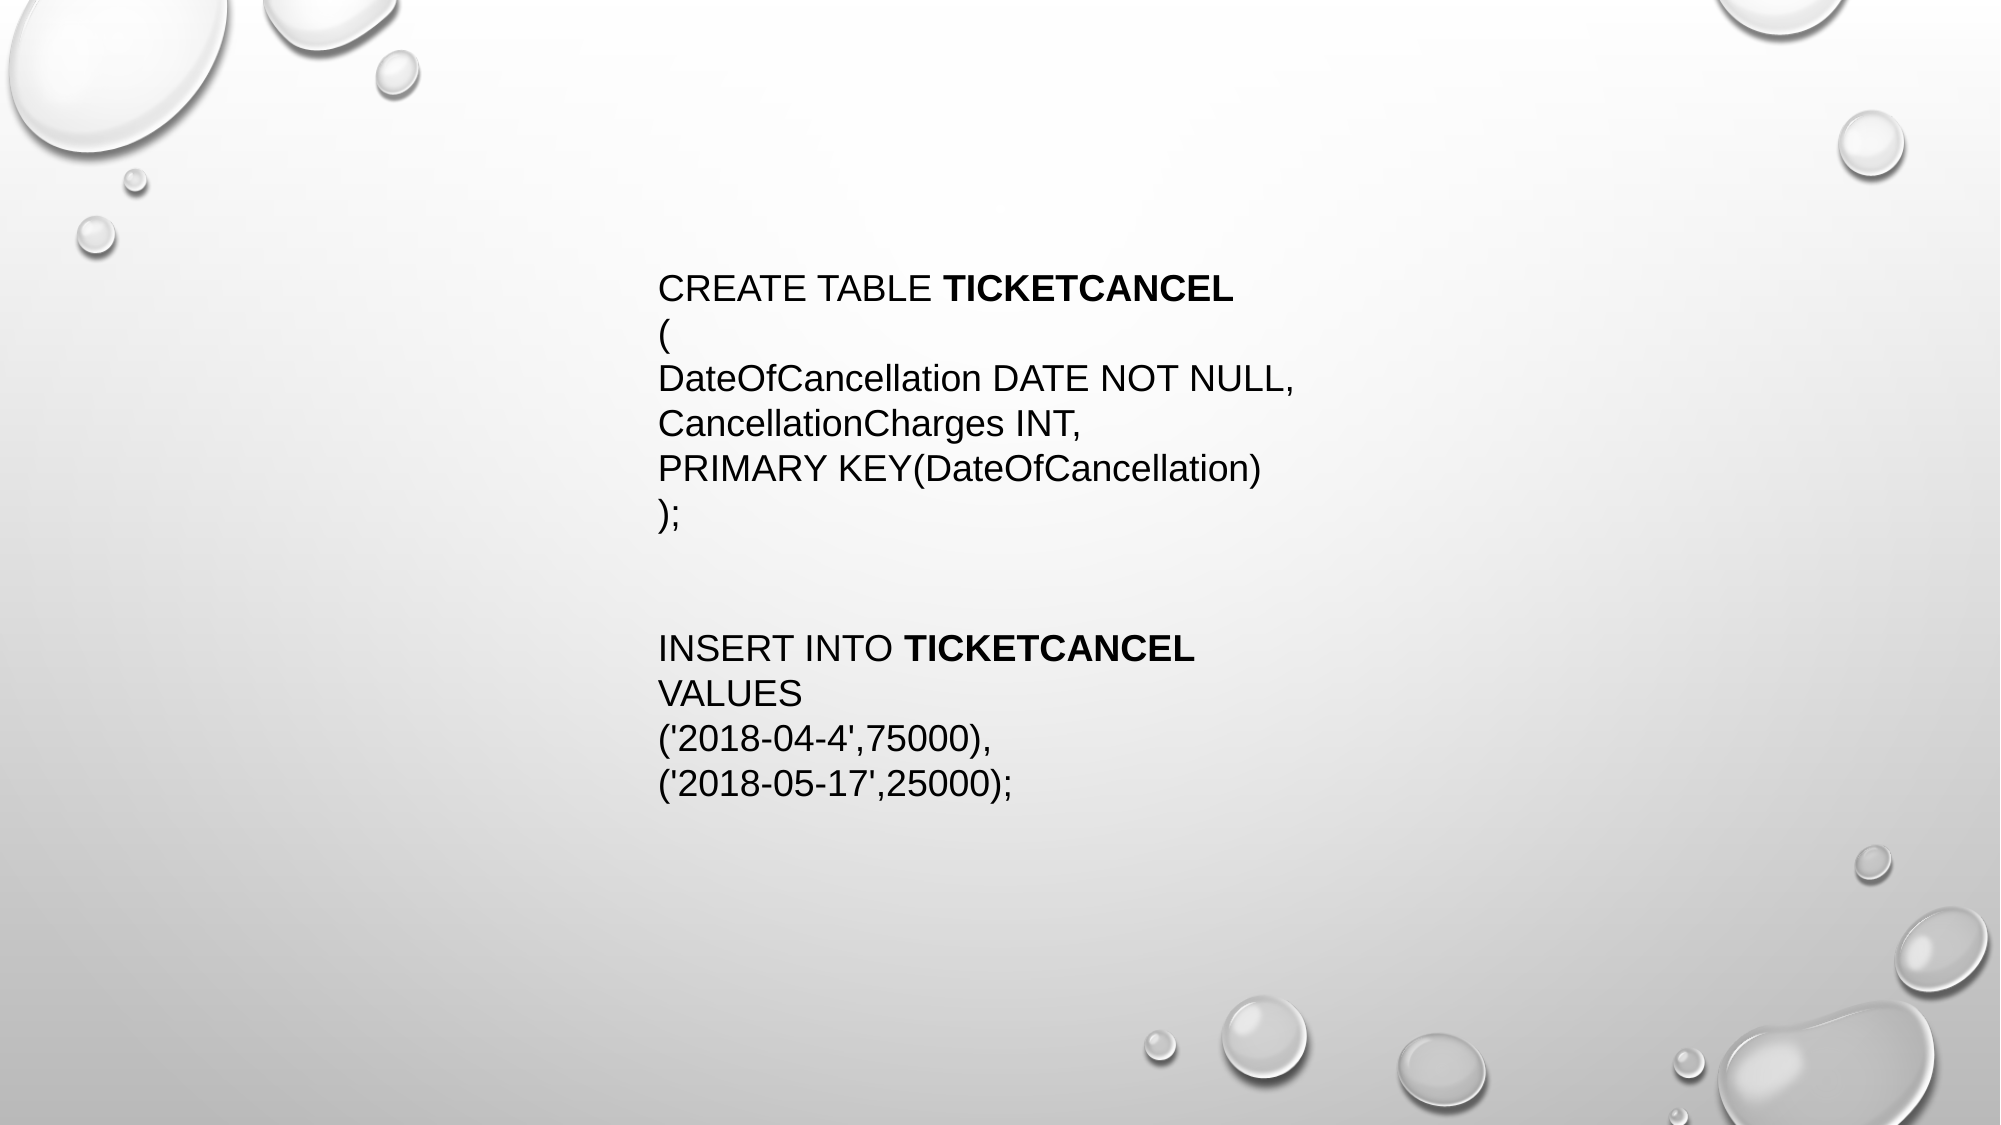

CREATE TABLE TICKETCANCEL
(
DateOfCancellation DATE NOT NULL,
CancellationCharges INT,
PRIMARY KEY(DateOfCancellation)
);

INSERT INTO TICKETCANCEL
VALUES
('2018-04-4',75000),
('2018-05-17',25000);